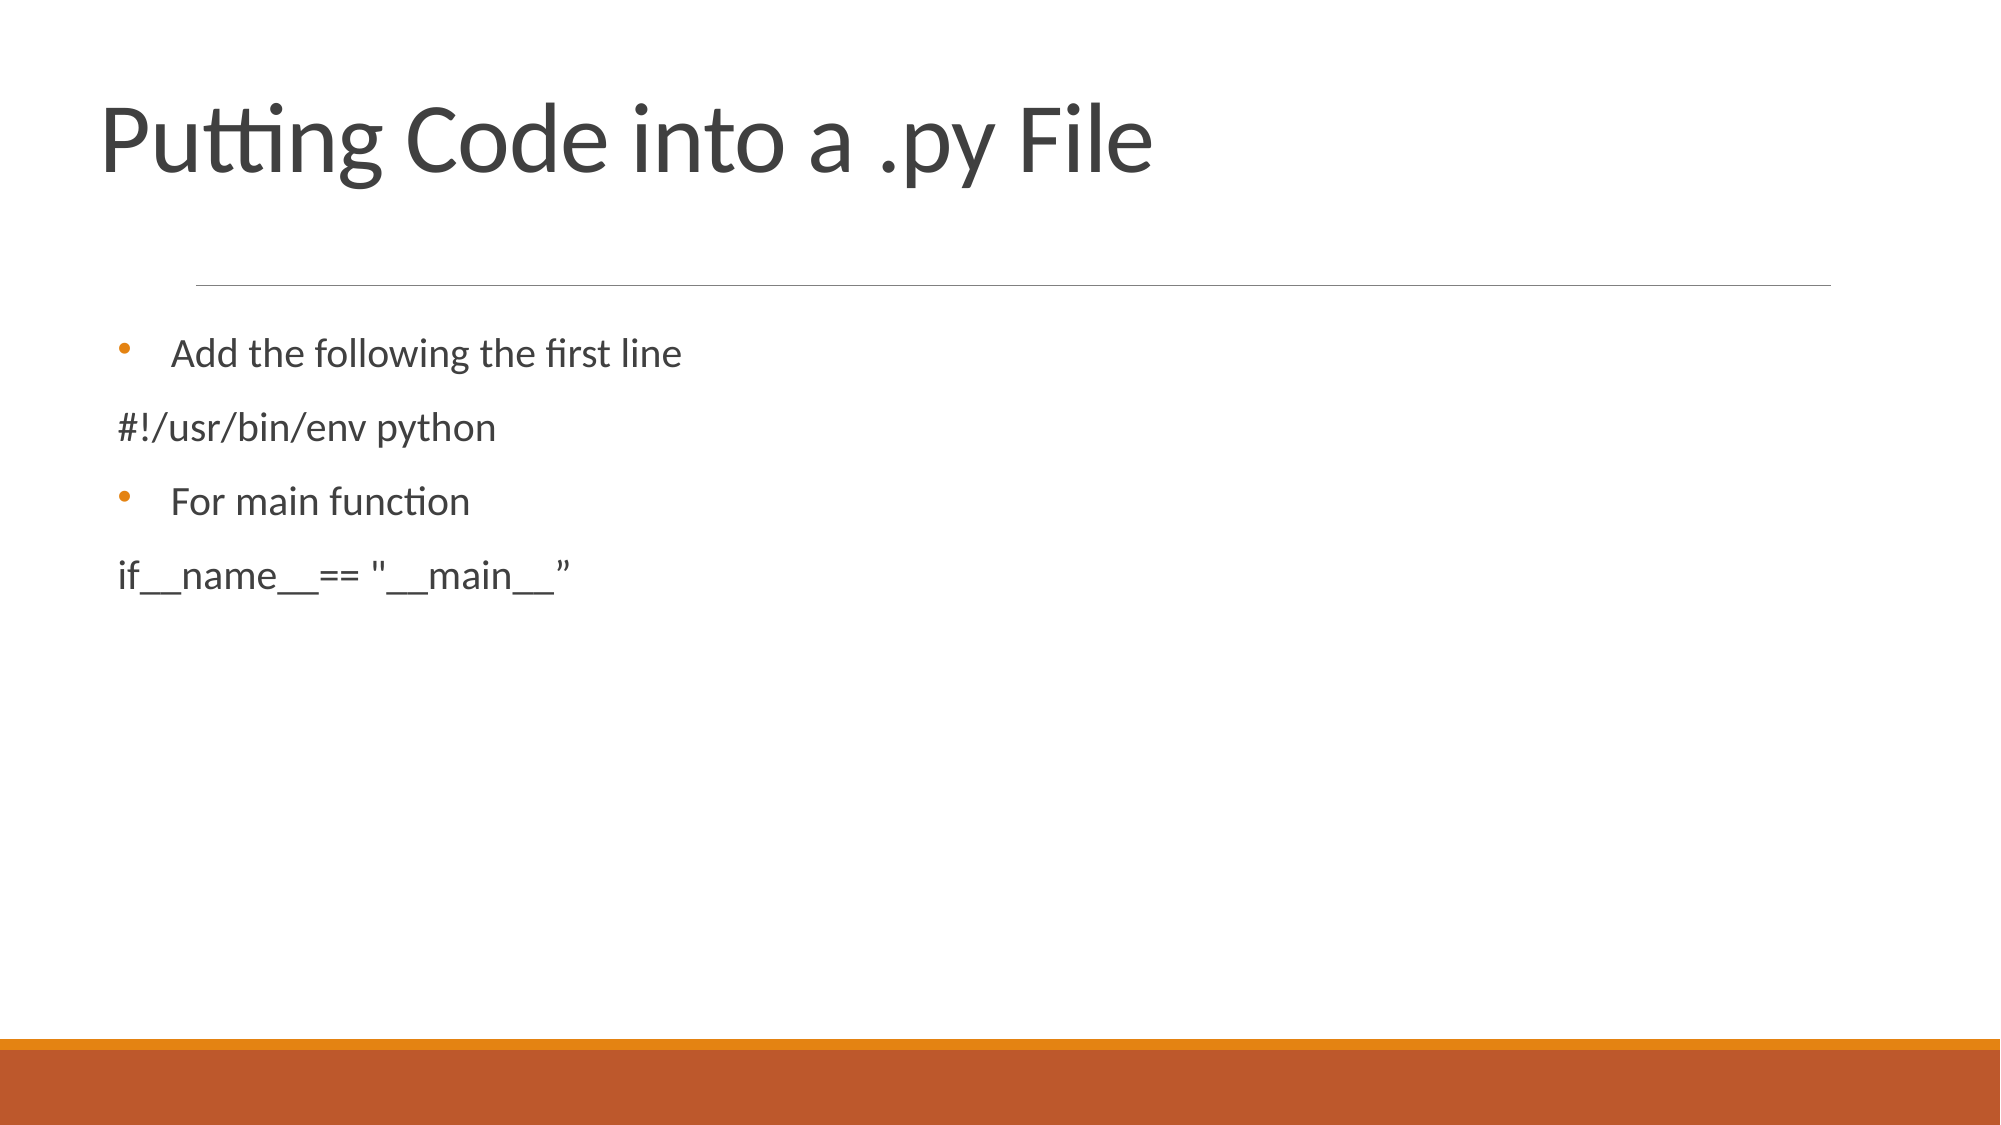

Putting Code into a .py File
Add the following the first line
#!/usr/bin/env python
For main function
if__name__== "__main__”